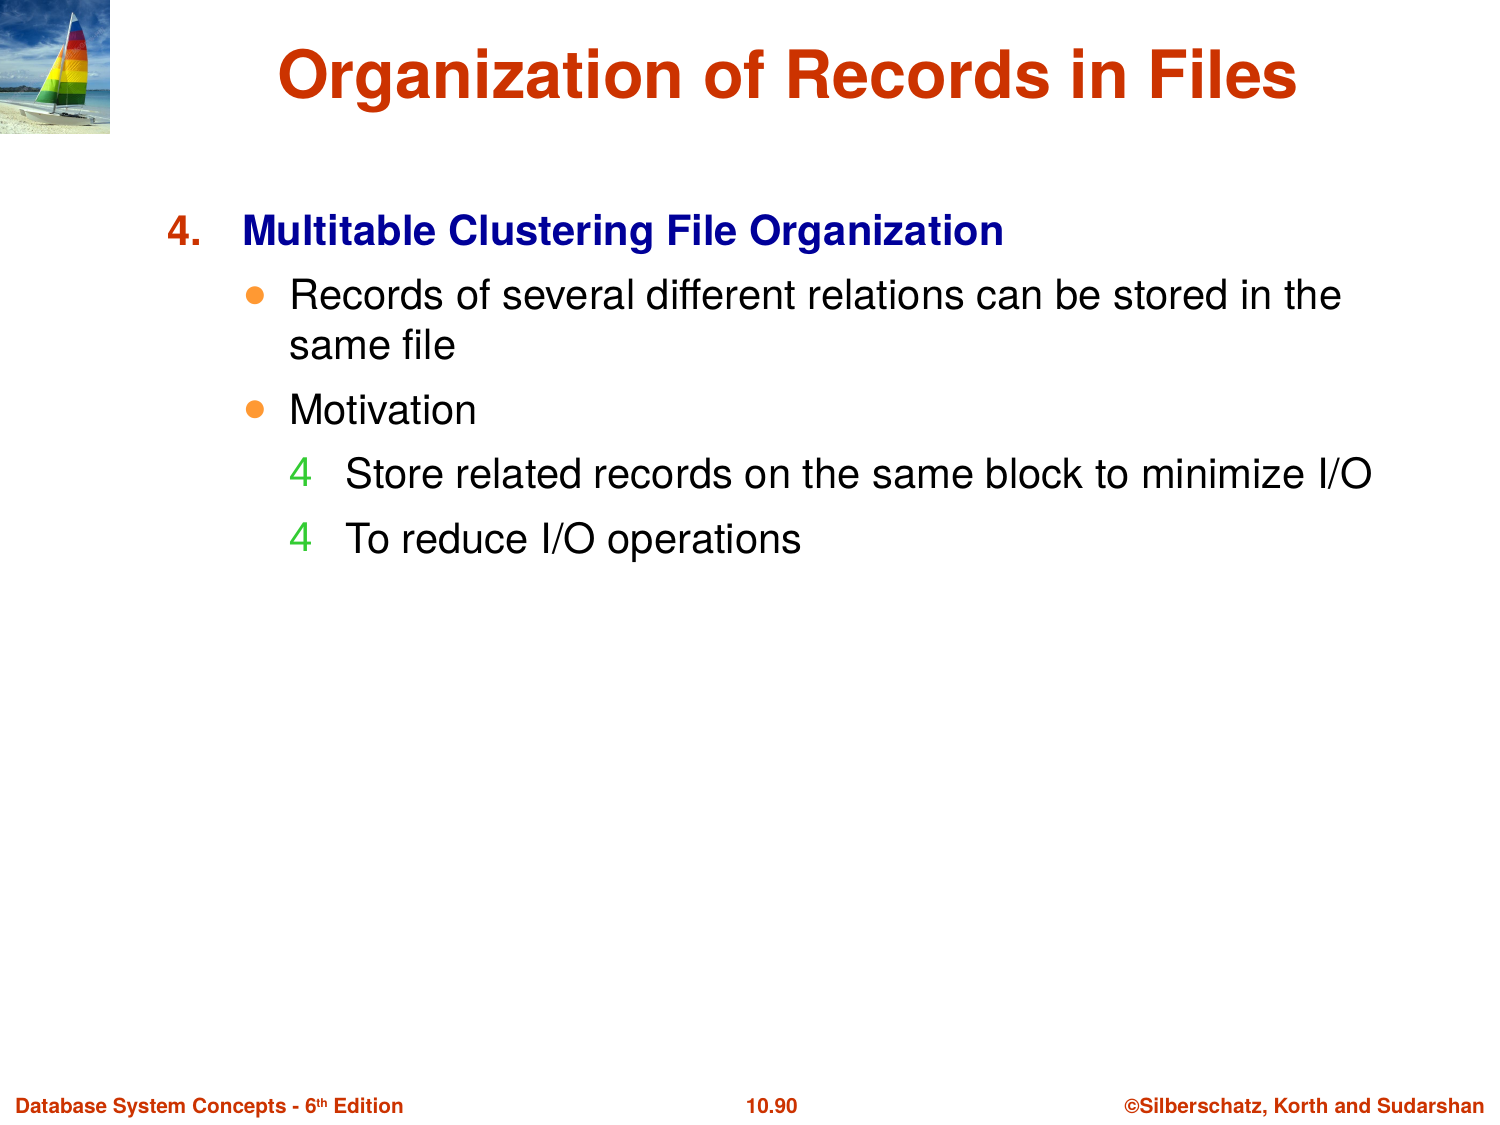

# Organization of Records in Files
Multitable Clustering File Organization
Records of several different relations can be stored in the same file
Motivation
Store related records on the same block to minimize I/O
To reduce I/O operations